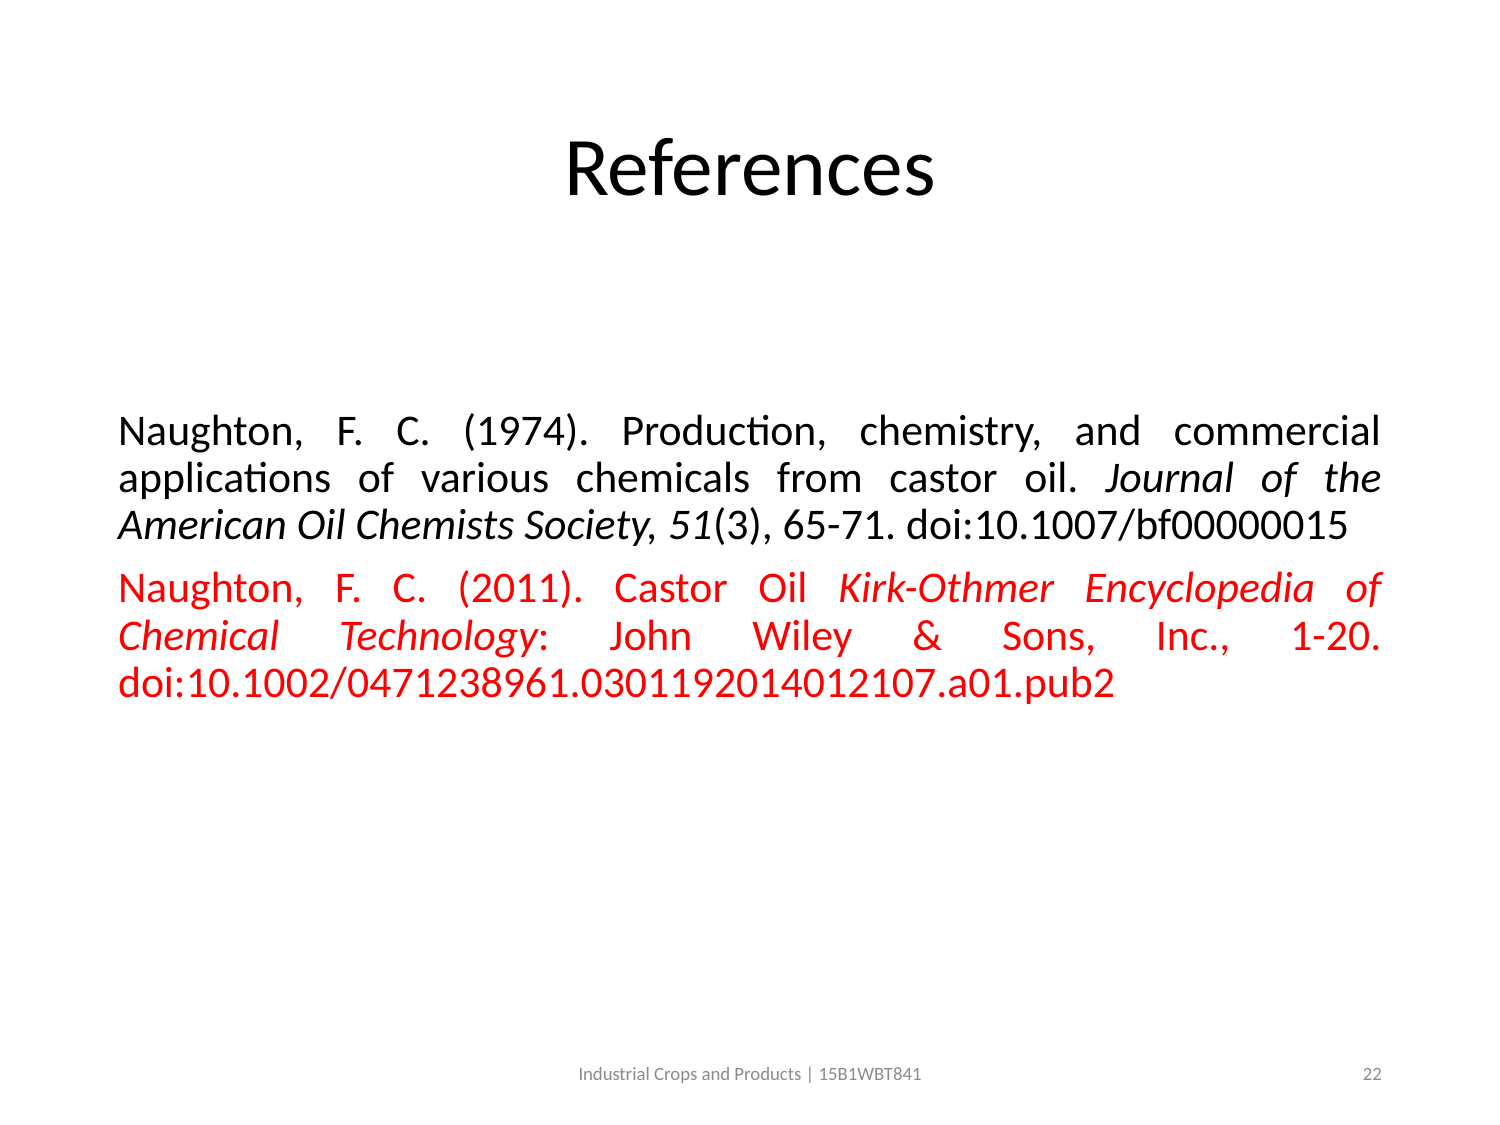

# References
Naughton, F. C. (1974). Production, chemistry, and commercial applications of various chemicals from castor oil. Journal of the American Oil Chemists Society, 51(3), 65-71. doi:10.1007/bf00000015
Naughton, F. C. (2011). Castor Oil Kirk-Othmer Encyclopedia of Chemical Technology: John Wiley & Sons, Inc., 1-20. doi:10.1002/0471238961.0301192014012107.a01.pub2
Industrial Crops and Products | 15B1WBT841
22